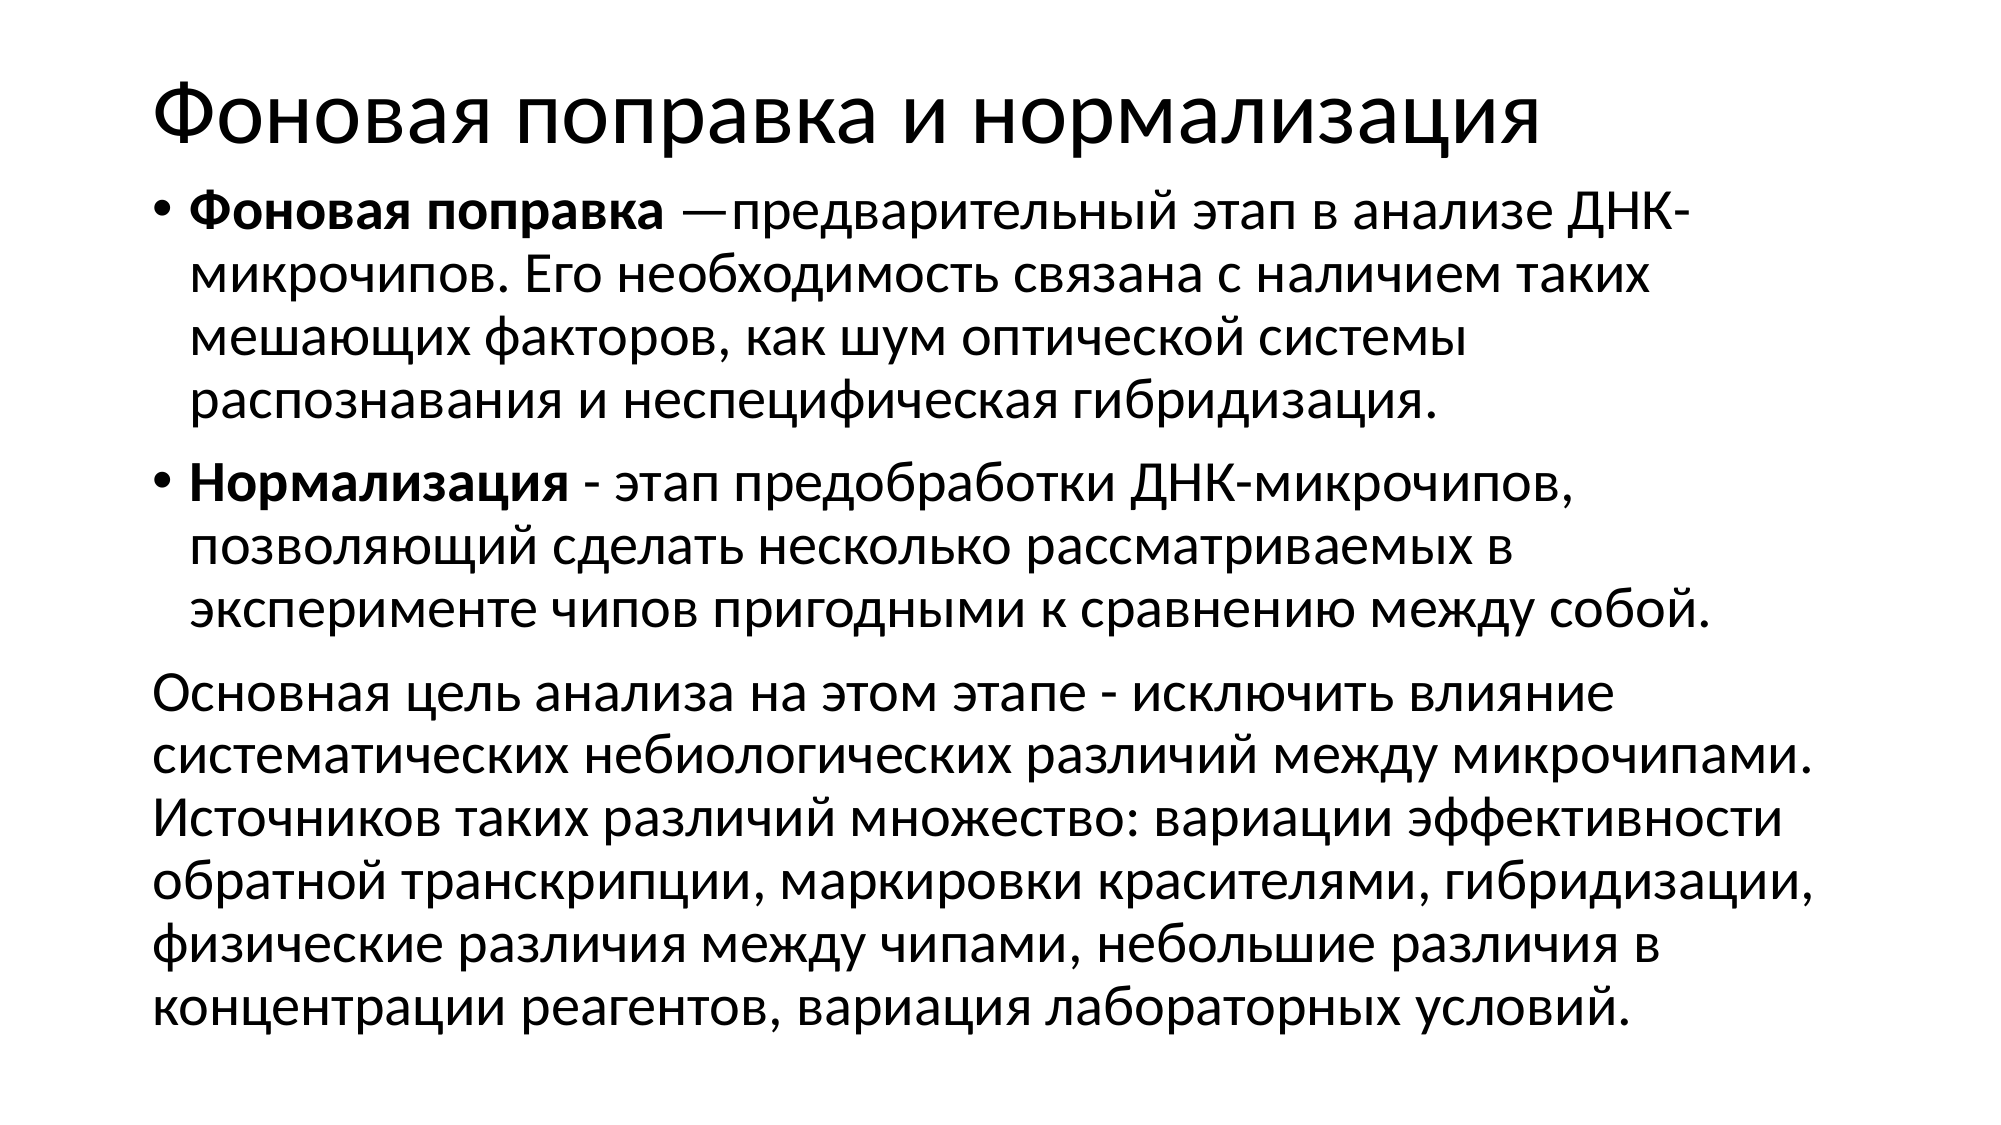

# Фоновая поправка и нормализация
Фоновая поправка —предварительный этап в анализе ДНК-микрочипов. Его необходимость связана с наличием таких мешающих факторов, как шум оптической системы распознавания и неспецифическая гибридизация.
Нормализация - этап предобработки ДНК-микрочипов, позволяющий сделать несколько рассматриваемых в эксперименте чипов пригодными к сравнению между собой.
Основная цель анализа на этом этапе - исключить влияние систематических небиологических различий между микрочипами. Источников таких различий множество: вариации эффективности обратной транскрипции, маркировки красителями, гибридизации, физические различия между чипами, небольшие различия в концентрации реагентов, вариация лабораторных условий.